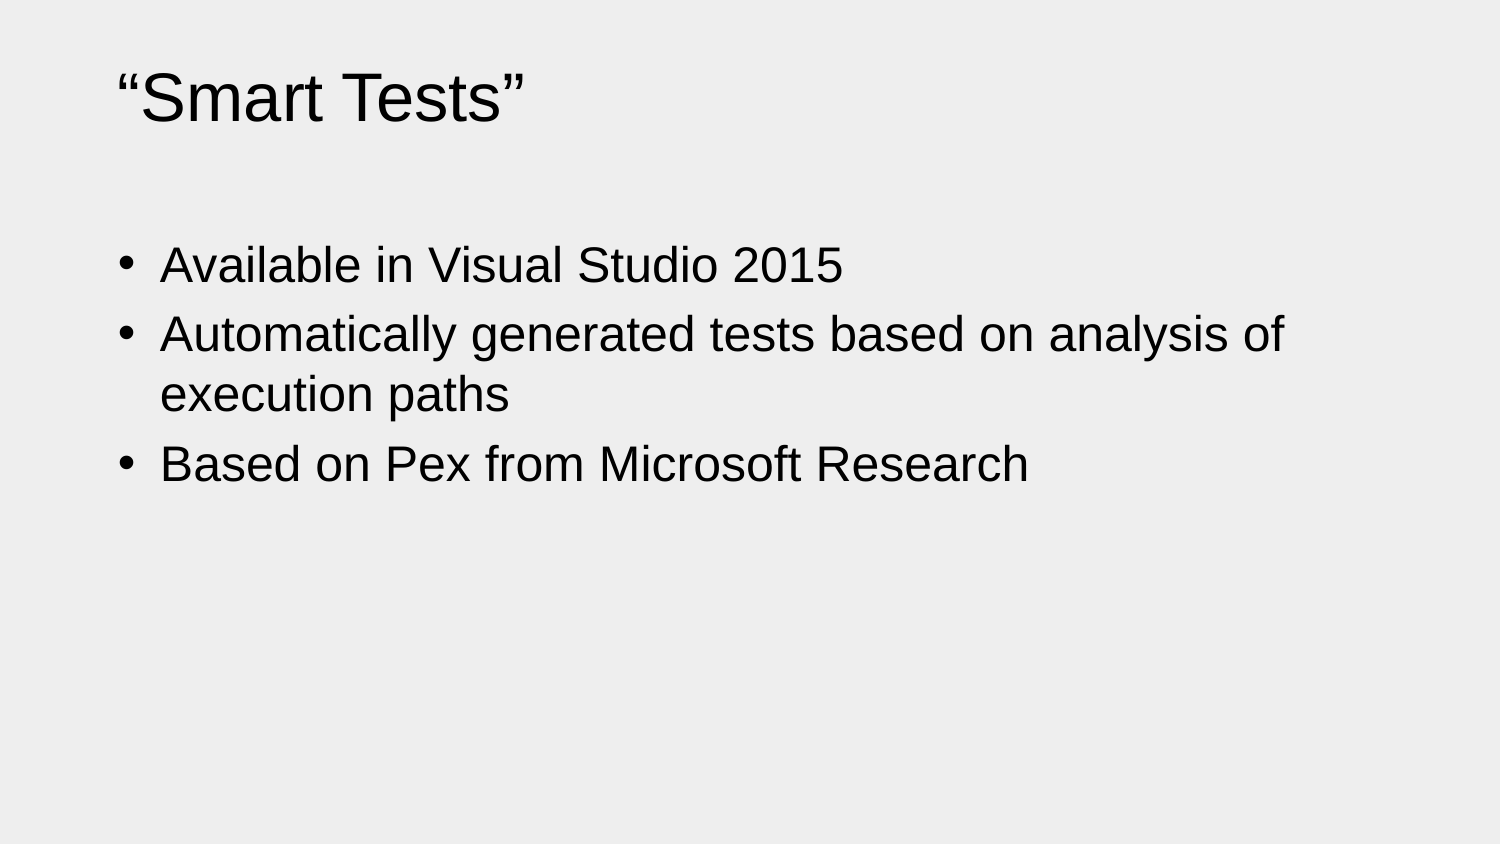

# “Smart Tests”
Available in Visual Studio 2015
Automatically generated tests based on analysis of execution paths
Based on Pex from Microsoft Research